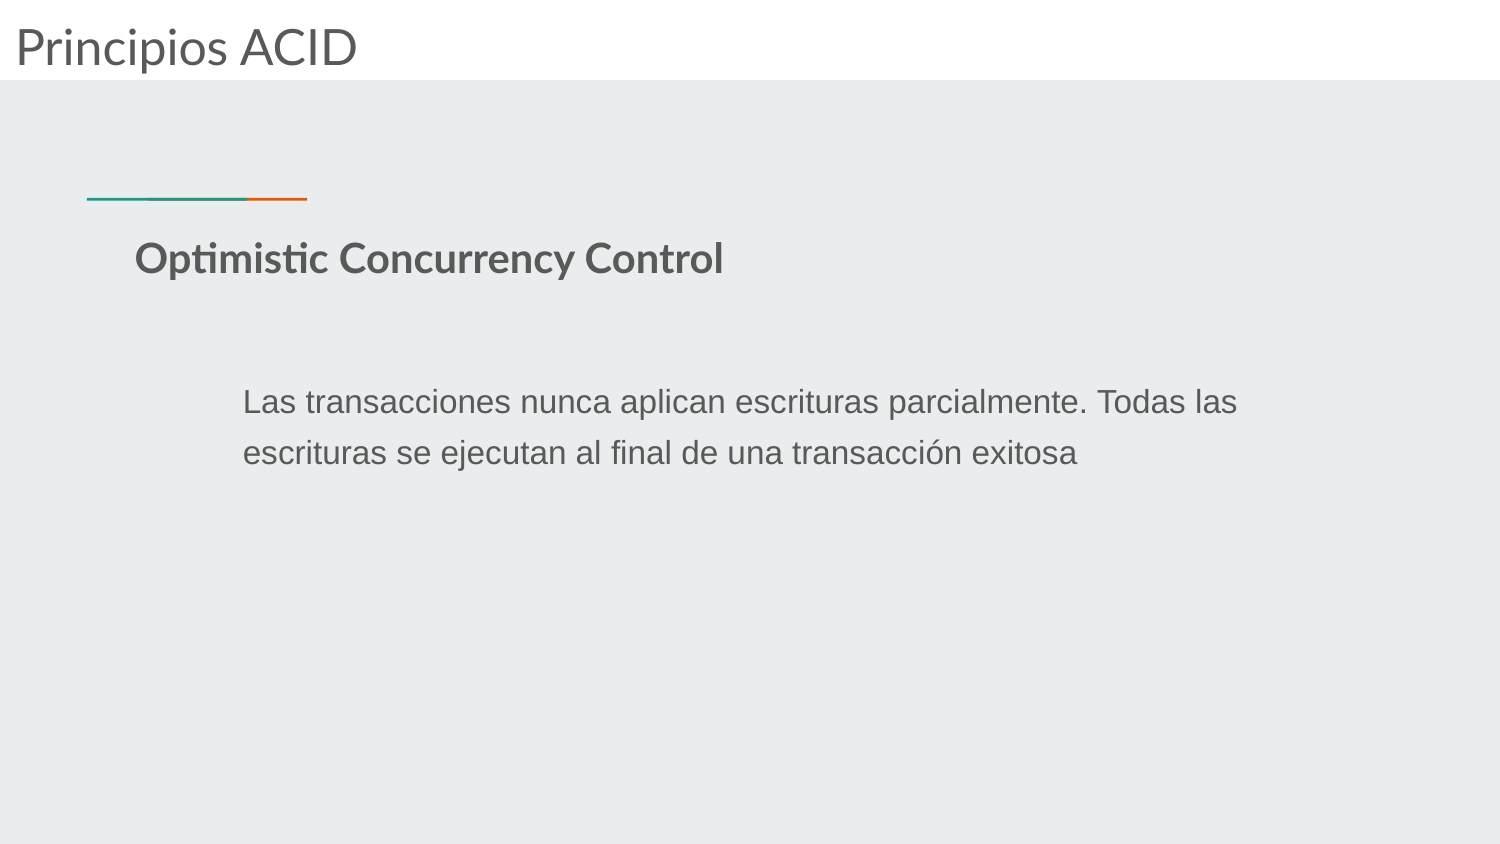

Principios ACID
# Optimistic Concurrency Control
Las transacciones nunca aplican escrituras parcialmente. Todas las escrituras se ejecutan al final de una transacción exitosa